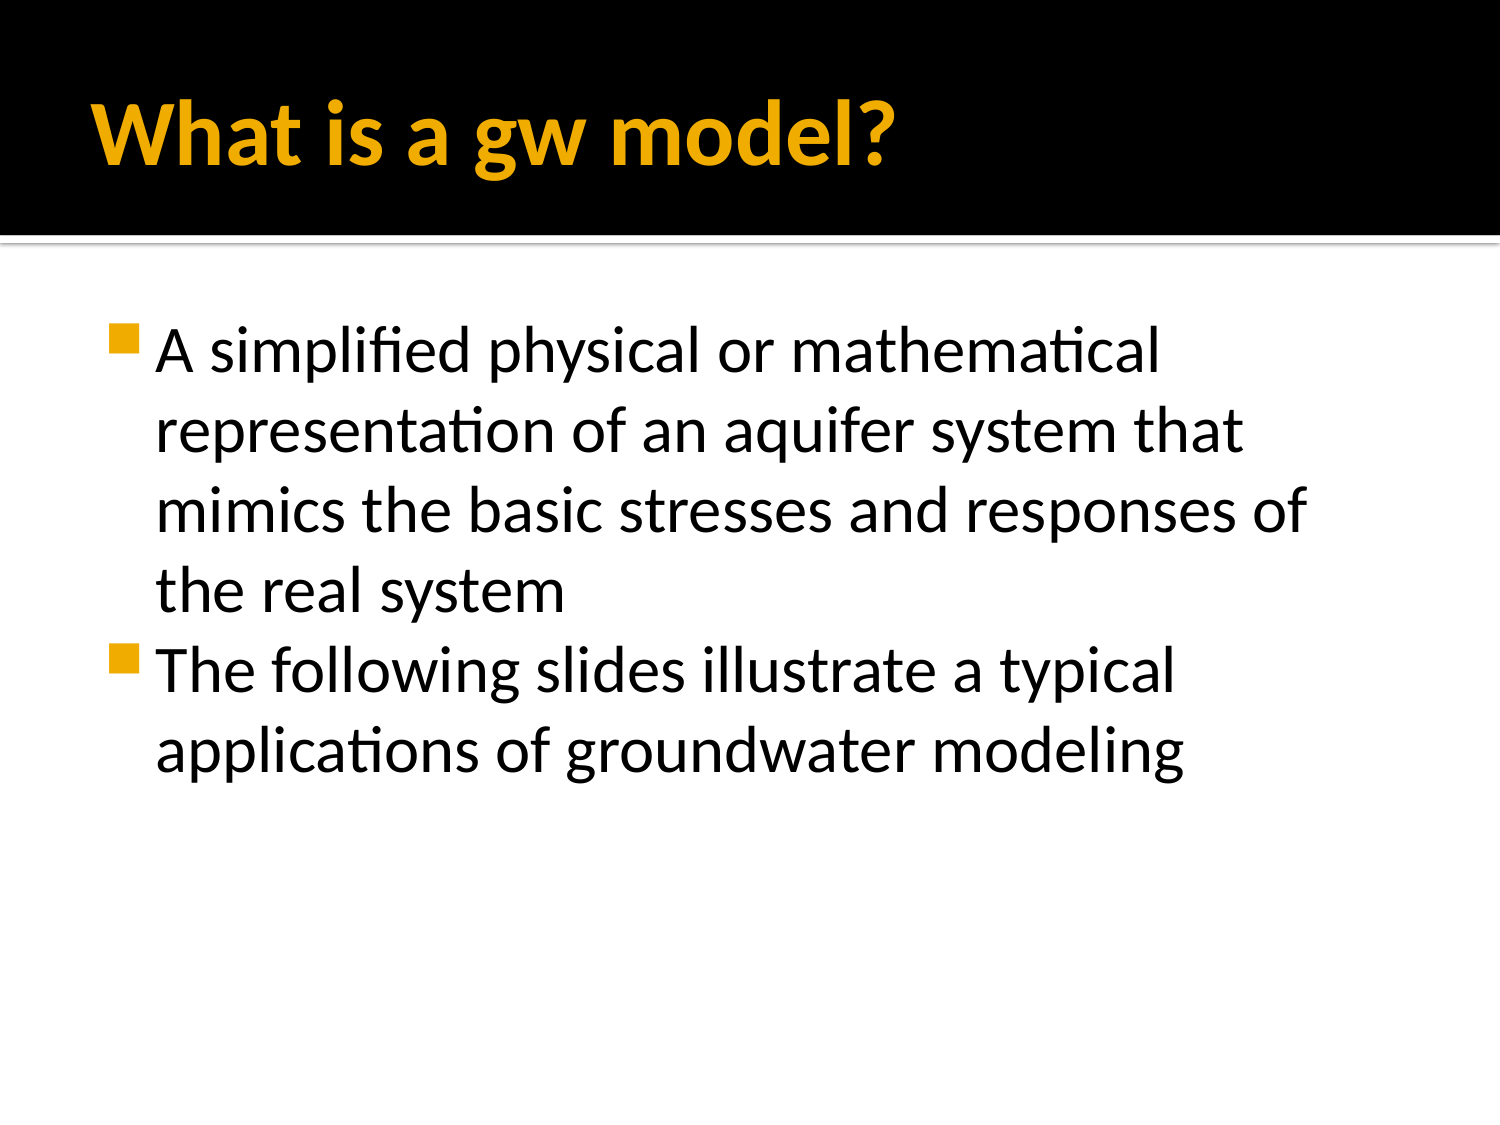

# What is a gw model?
A simplified physical or mathematical representation of an aquifer system that mimics the basic stresses and responses of the real system
The following slides illustrate a typical applications of groundwater modeling